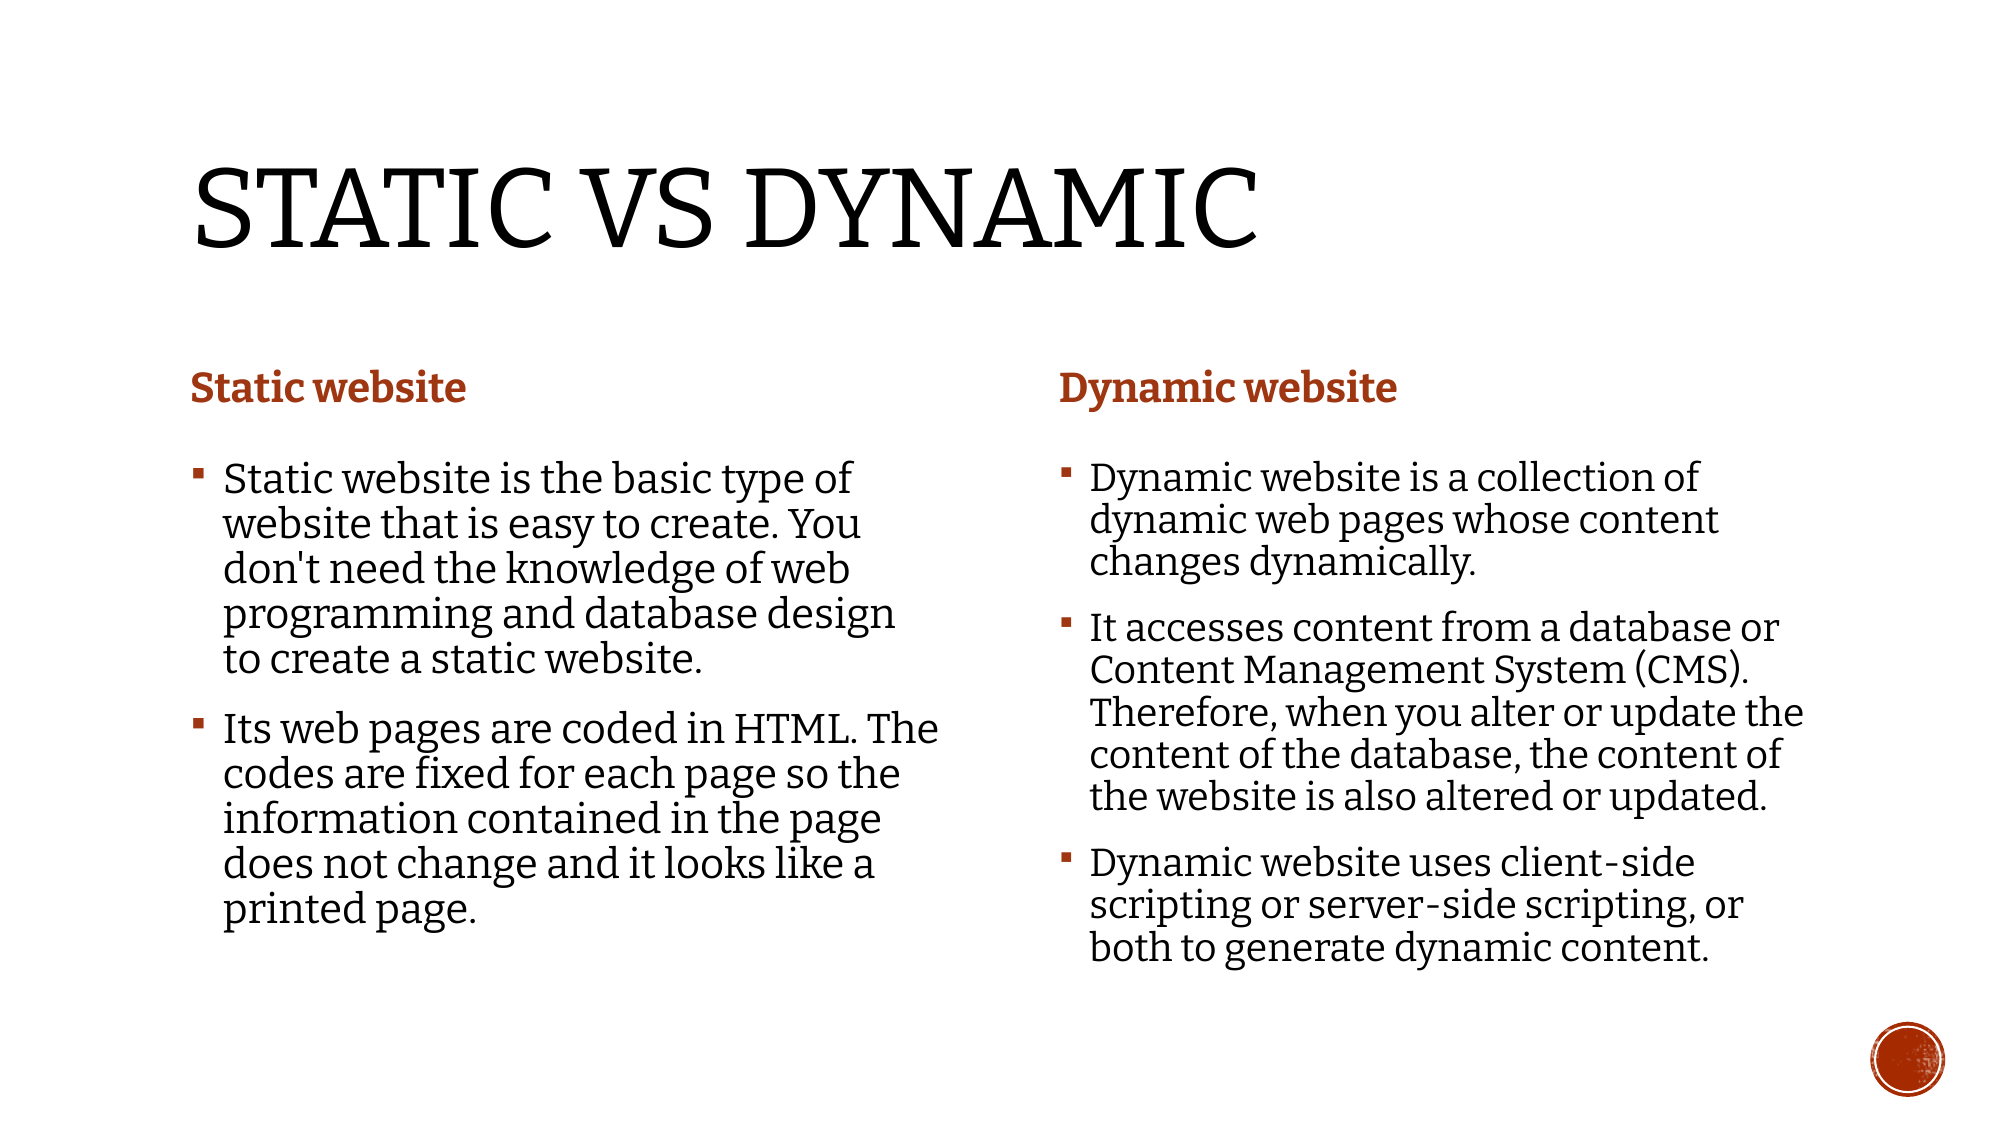

# Static vs dynamic
Static website
Dynamic website
Static website is the basic type of website that is easy to create. You don't need the knowledge of web programming and database design to create a static website.
Its web pages are coded in HTML. The codes are fixed for each page so the information contained in the page does not change and it looks like a printed page.
Dynamic website is a collection of dynamic web pages whose content changes dynamically.
It accesses content from a database or Content Management System (CMS). Therefore, when you alter or update the content of the database, the content of the website is also altered or updated.
Dynamic website uses client-side scripting or server-side scripting, or both to generate dynamic content.